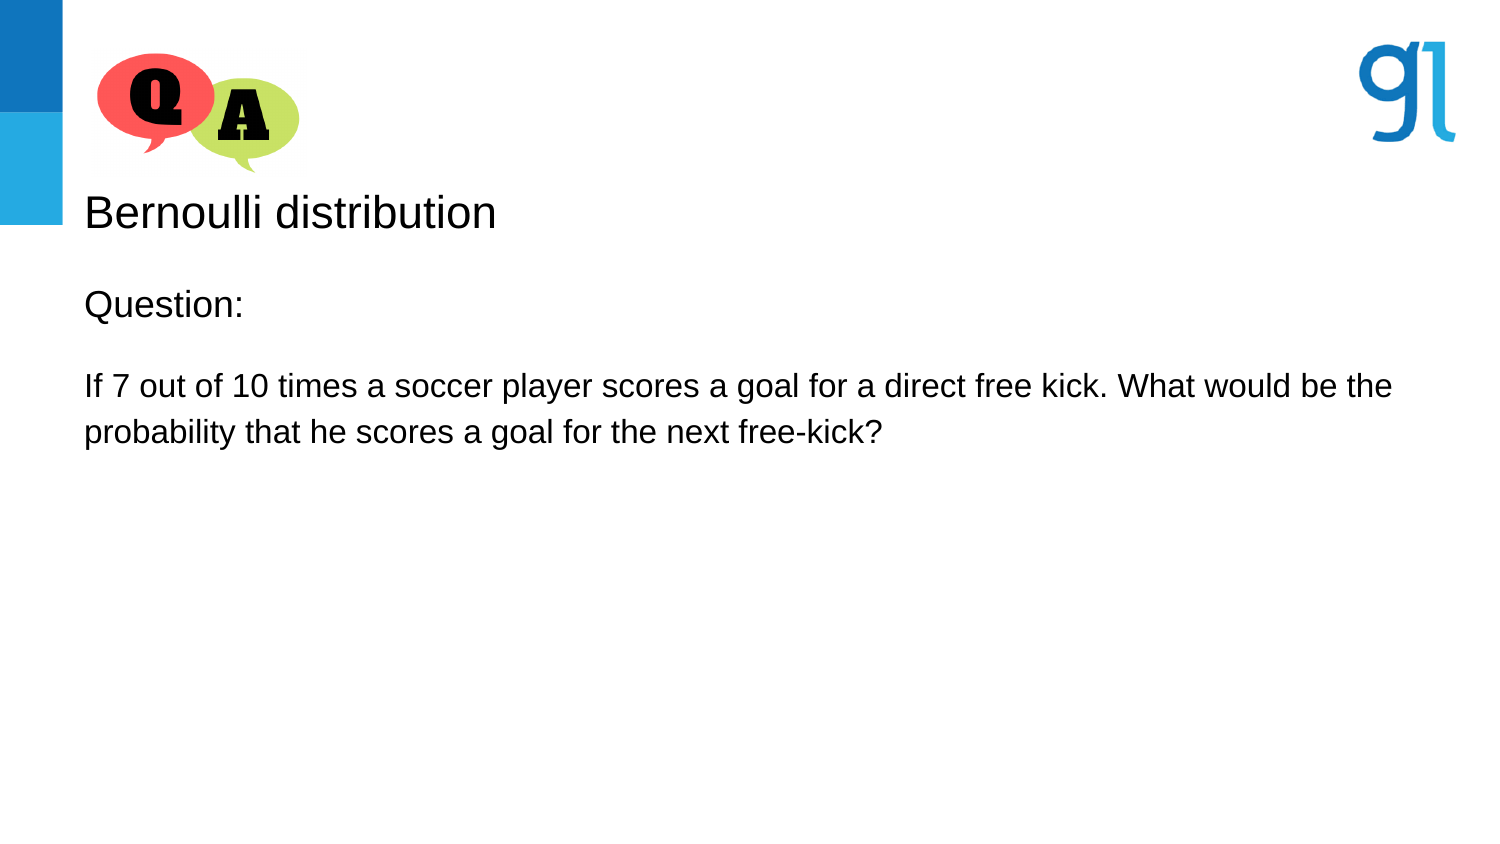

Bernoulli distribution
Question:
If 7 out of 10 times a soccer player scores a goal for a direct free kick. What would be the probability that he scores a goal for the next free-kick?